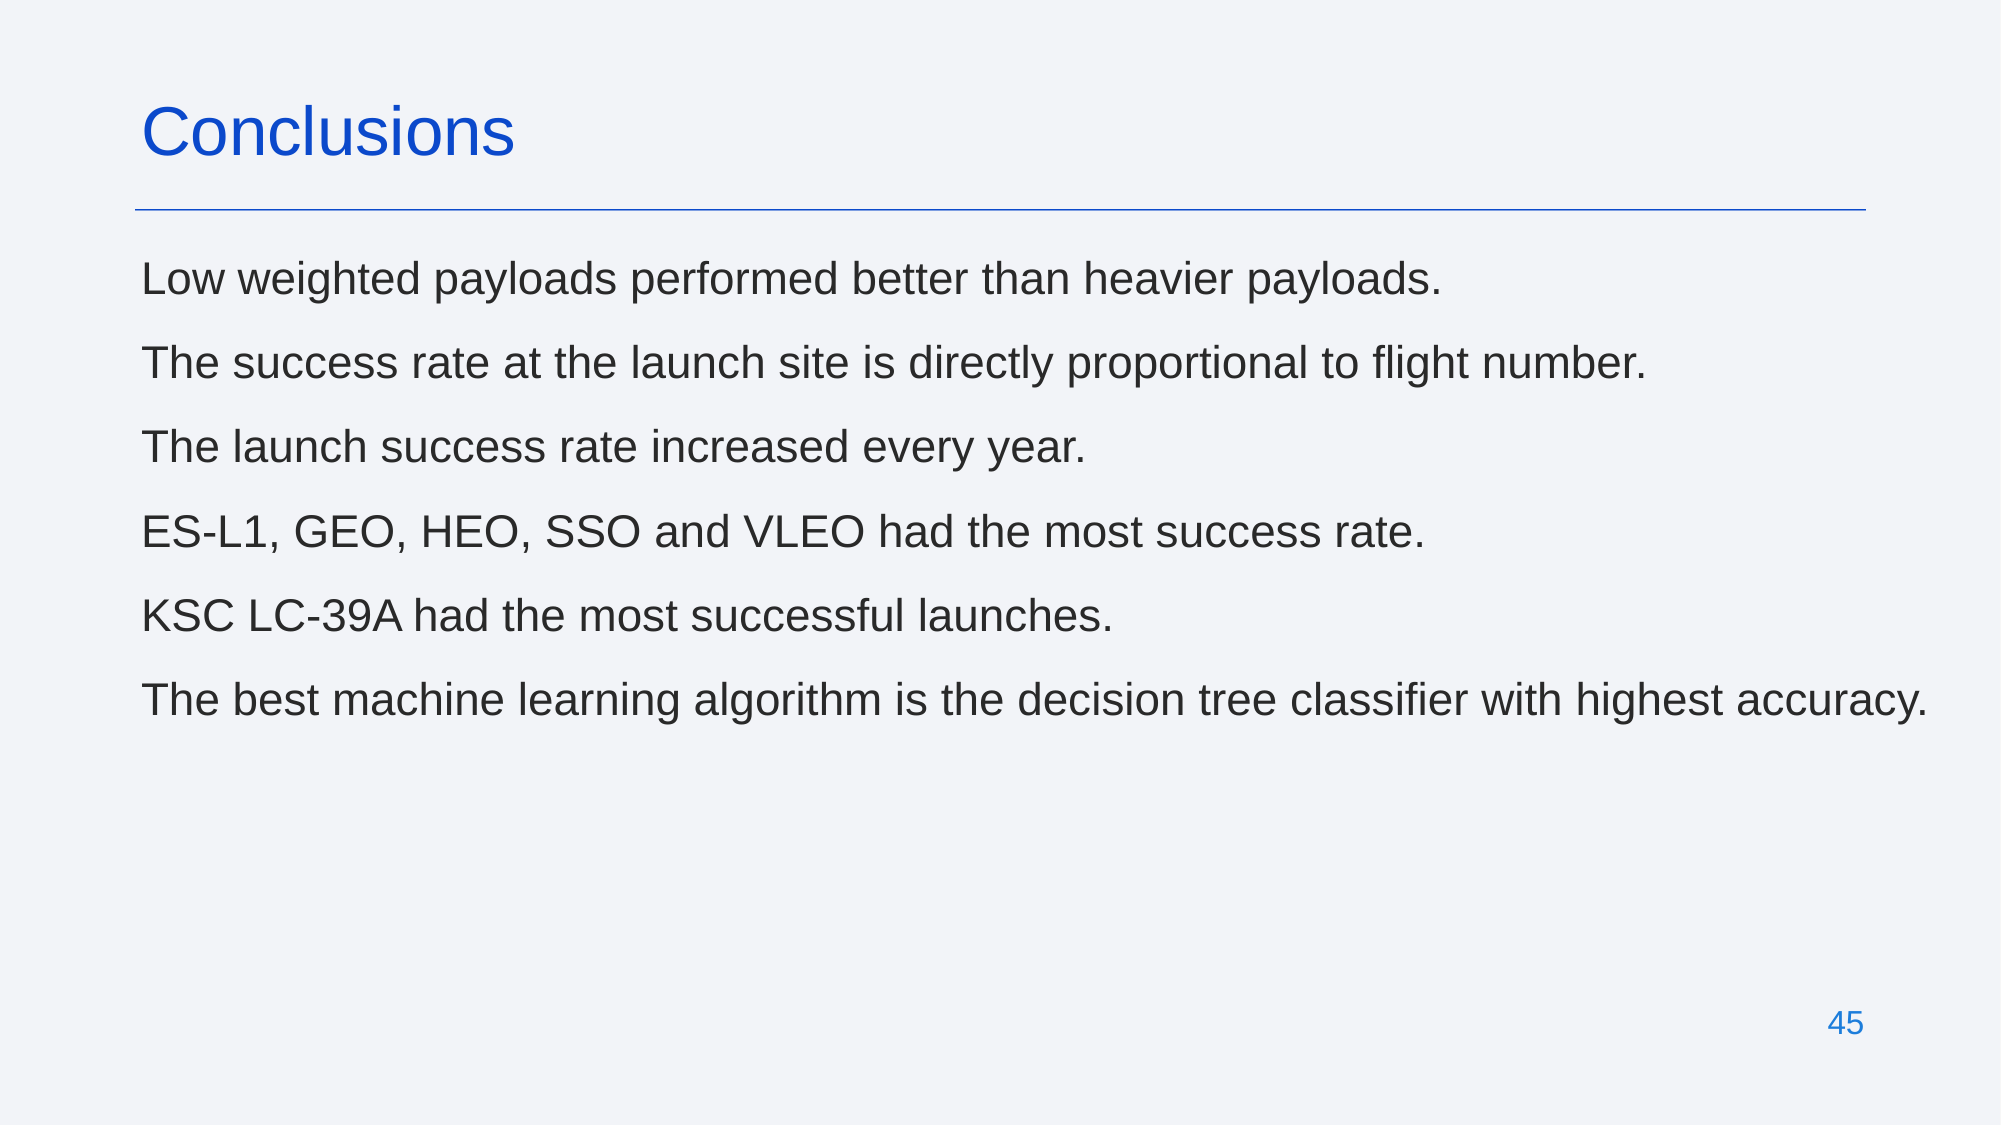

Conclusions
Low weighted payloads performed better than heavier payloads.
The success rate at the launch site is directly proportional to flight number.
The launch success rate increased every year.
ES-L1, GEO, HEO, SSO and VLEO had the most success rate.
KSC LC-39A had the most successful launches.
The best machine learning algorithm is the decision tree classifier with highest accuracy.
45